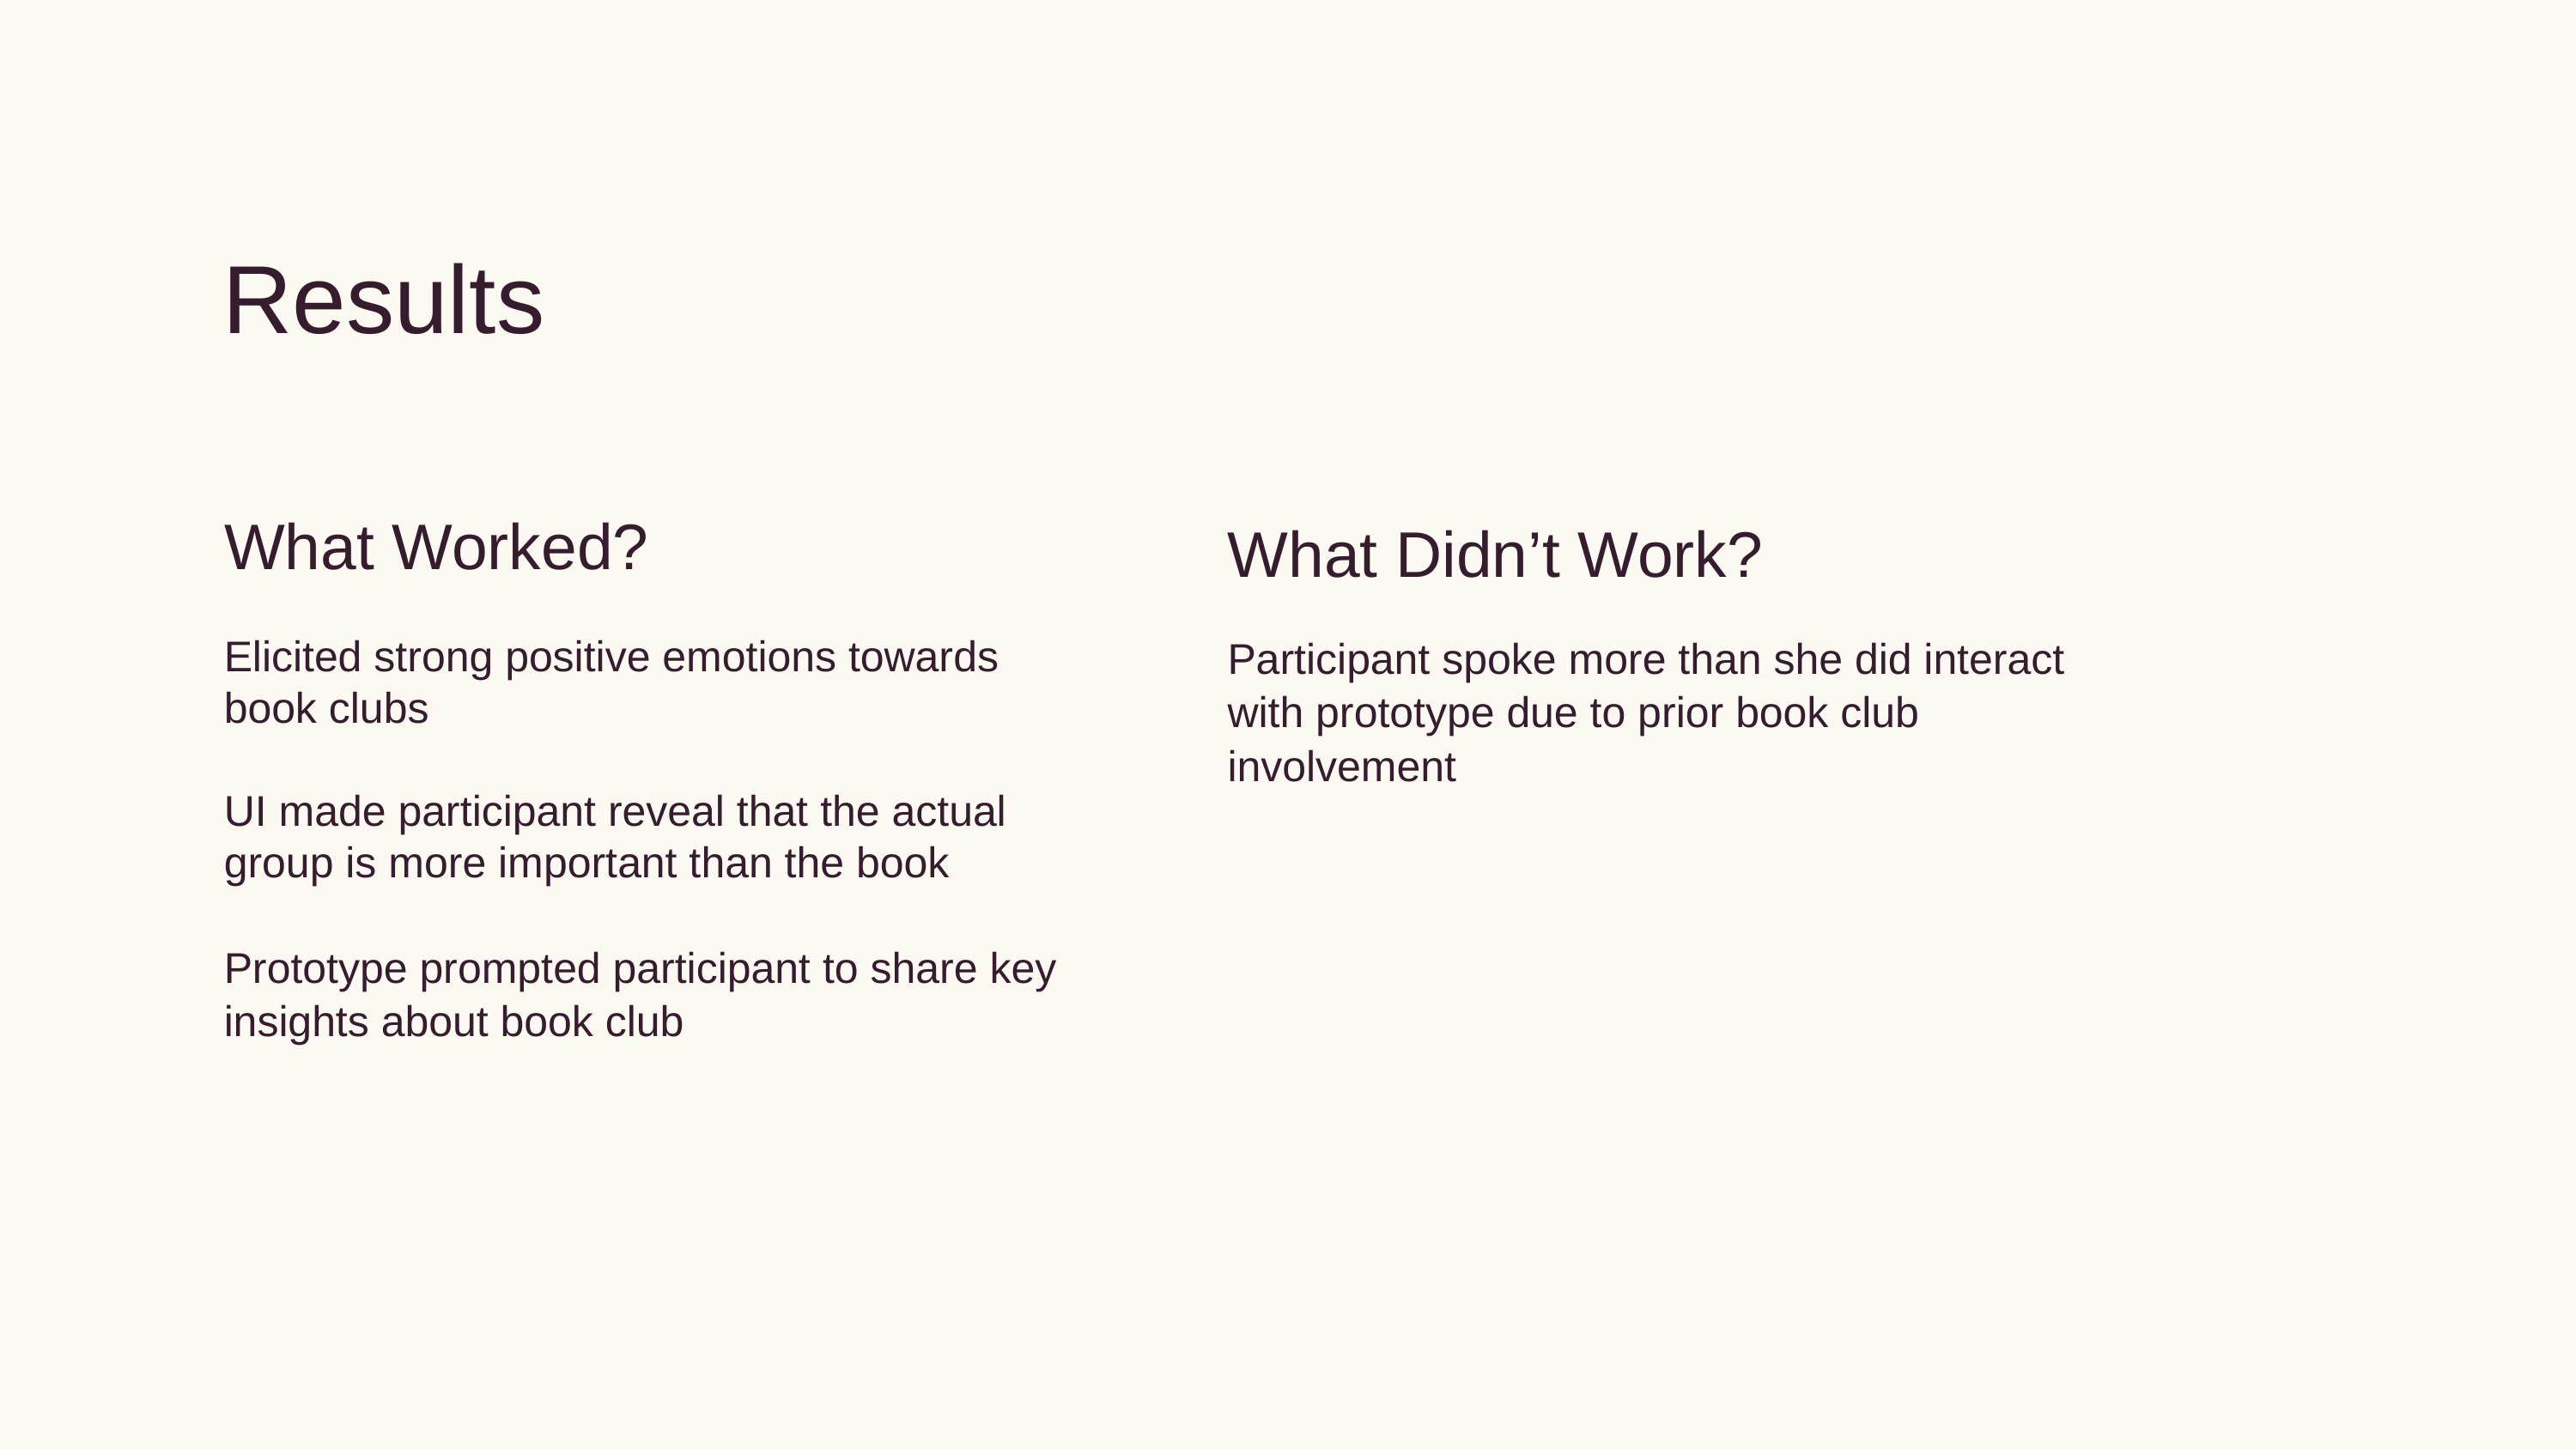

Results
What Worked?
What Didn’t Work?
Elicited strong positive emotions towards book clubs

UI made participant reveal that the actual group is more important than the book

Prototype prompted participant to share key insights about book club
Participant spoke more than she did interact with prototype due to prior book club involvement